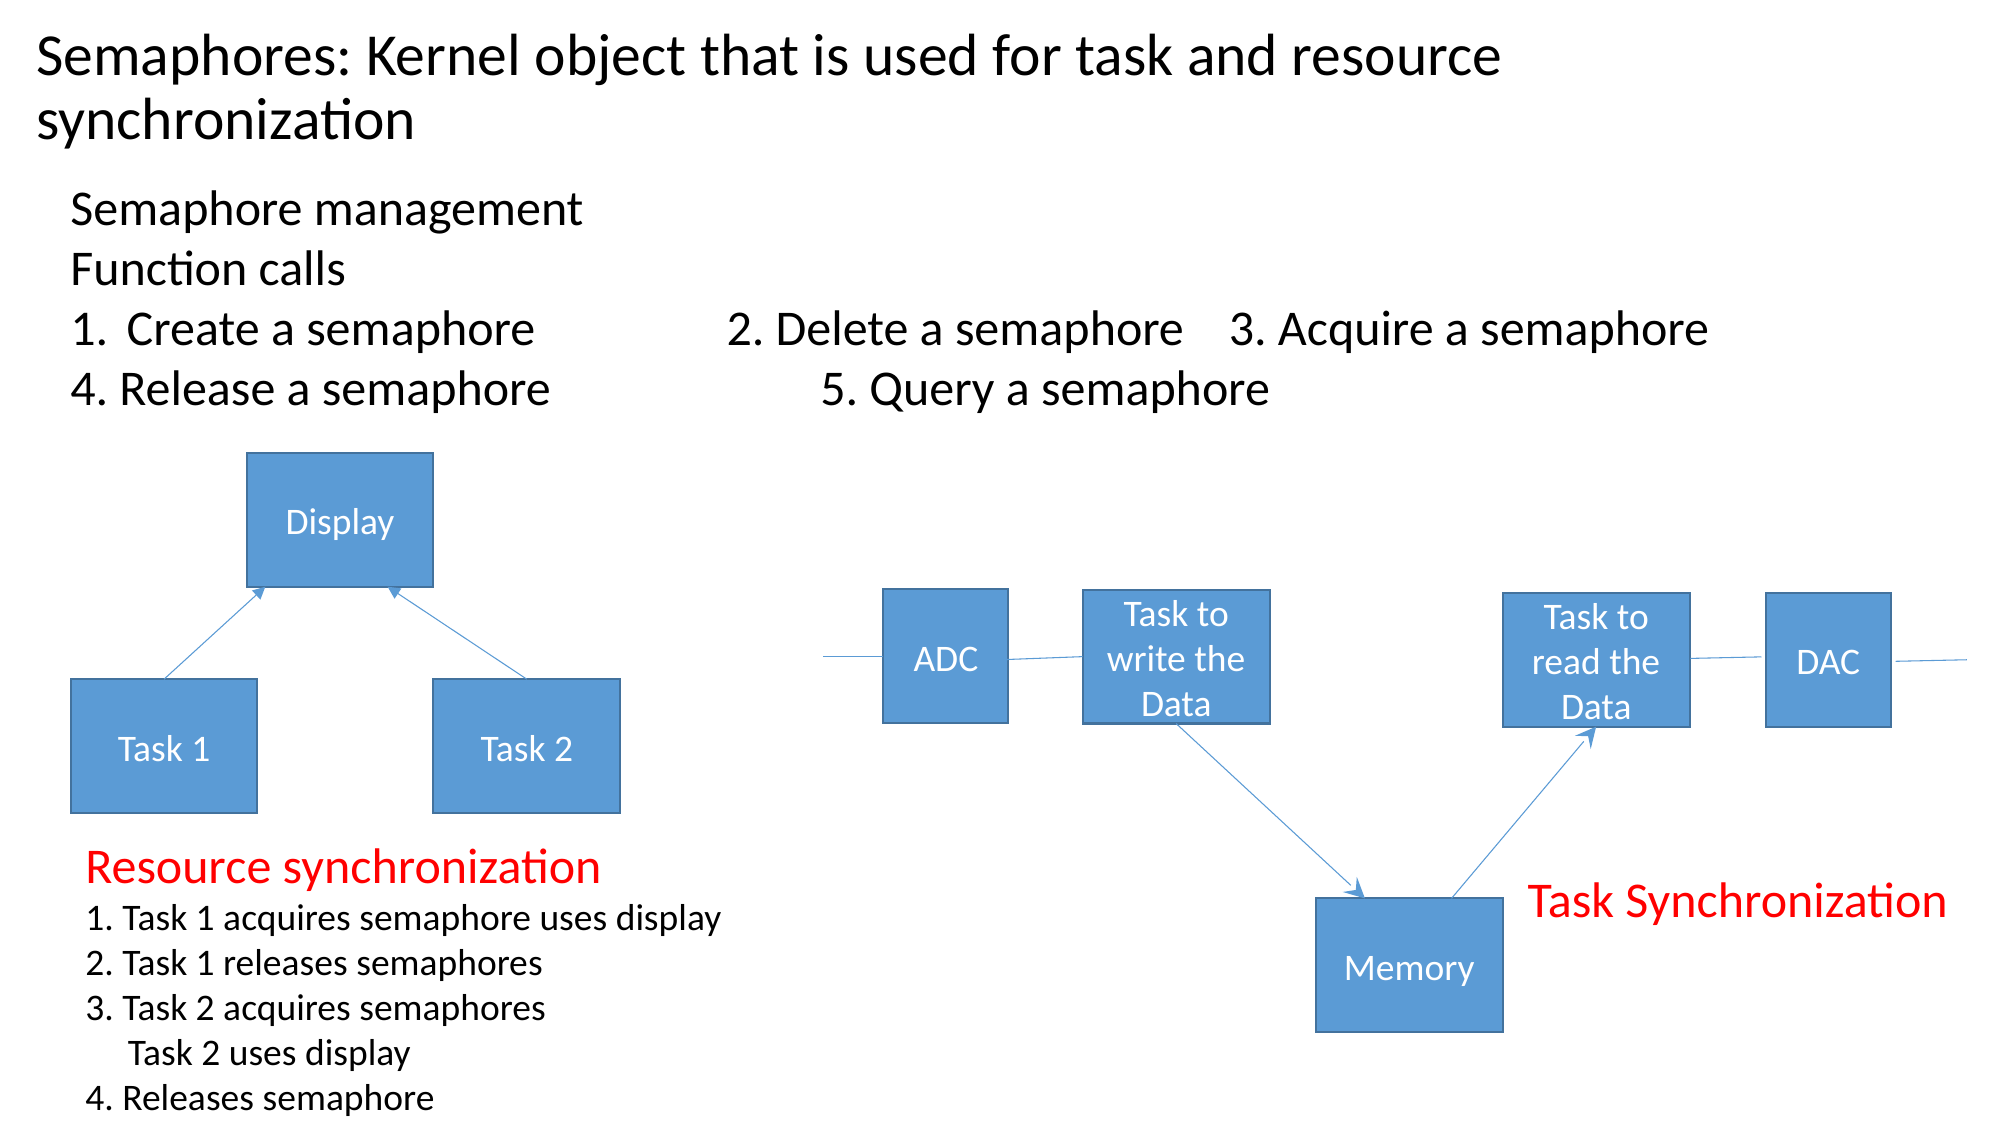

# Semaphores: Kernel object that is used for task and resource synchronization
Semaphore management
Function calls
Create a semaphore		2. Delete a semaphore    3. Acquire a semaphore
4. Release a semaphore		5. Query a semaphore

Display
ADC
Task to write the Data
Task to read the Data
DAC
Task 1
Task 2
Resource synchronization
1. Task 1 acquires semaphore uses display
2. Task 1 releases semaphores
3. Task 2 acquires semaphores
     Task 2 uses display
4. Releases semaphore
Task Synchronization
Memory